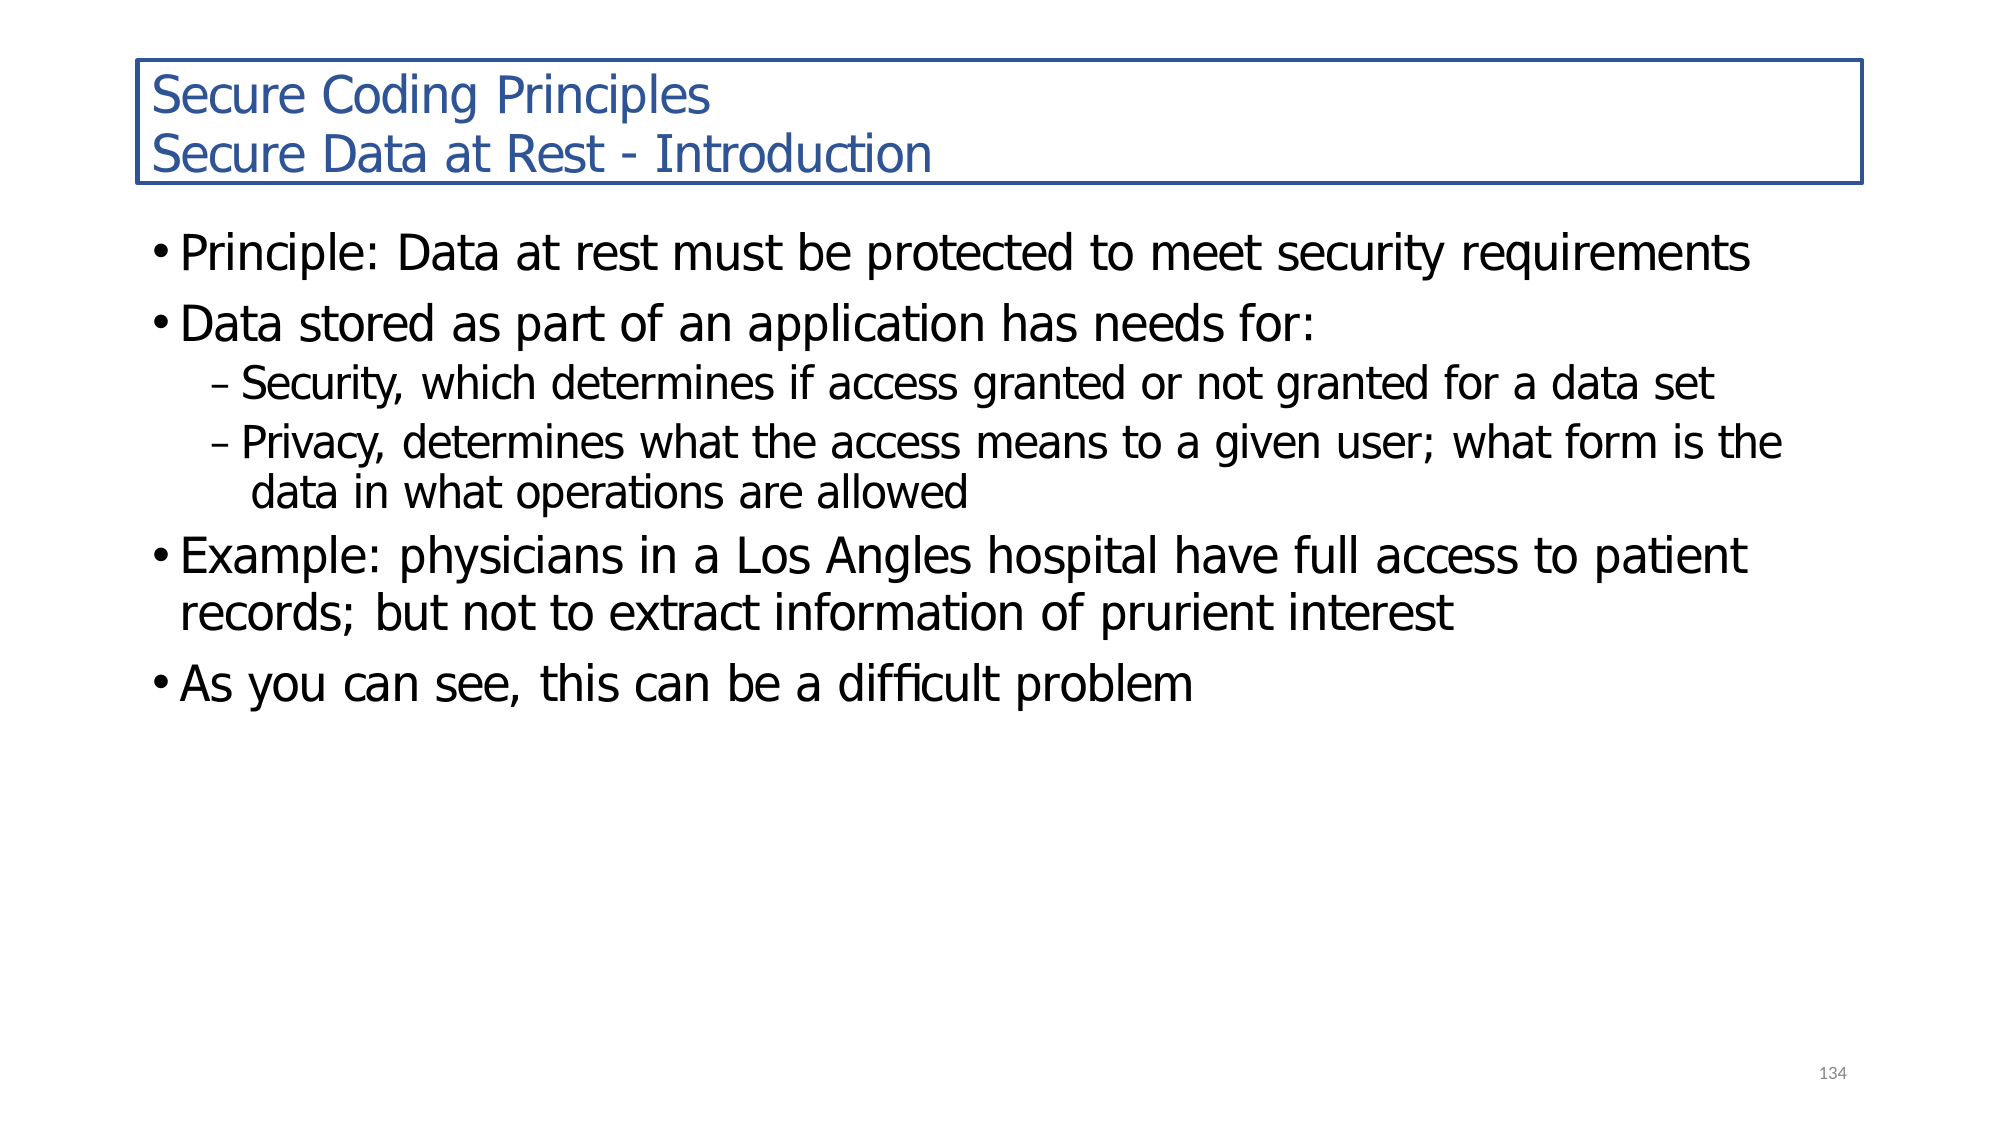

Secure Coding Principles
Secure Data at Rest - Introduction
Principle: Data at rest must be protected to meet security requirements
Data stored as part of an application has needs for:
– Security, which determines if access granted or not granted for a data set
– Privacy, determines what the access means to a given user; what form is the  data in what operations are allowed
Example: physicians in a Los Angles hospital have full access to patient
records; but not to extract information of prurient interest
As you can see, this can be a difficult problem
134